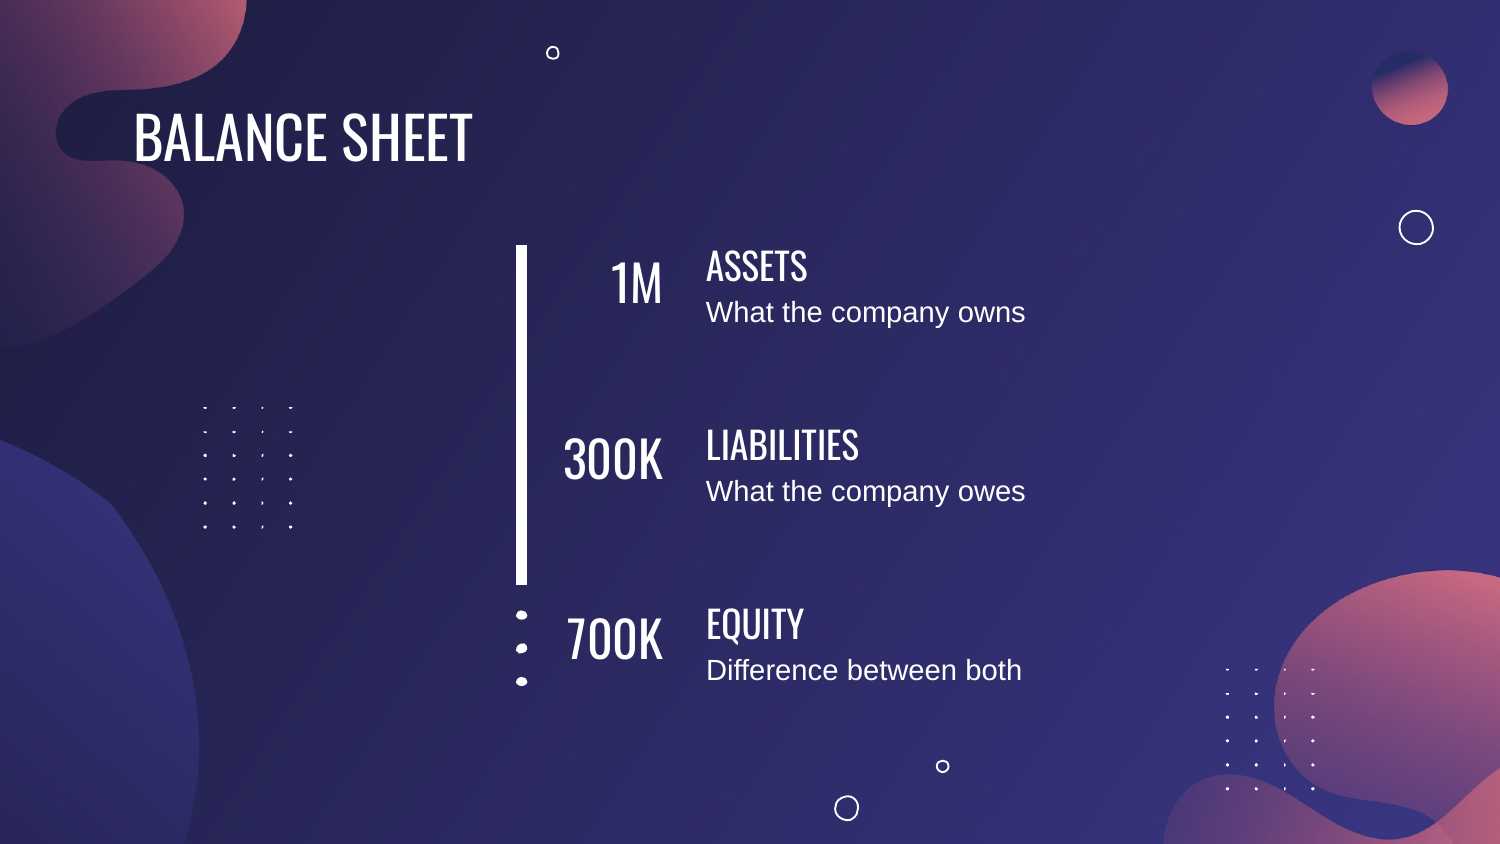

# BALANCE SHEET
ASSETS
1M

What the company owns

300K
LIABILITIES
What the company owes

700K
EQUITY
Difference between both